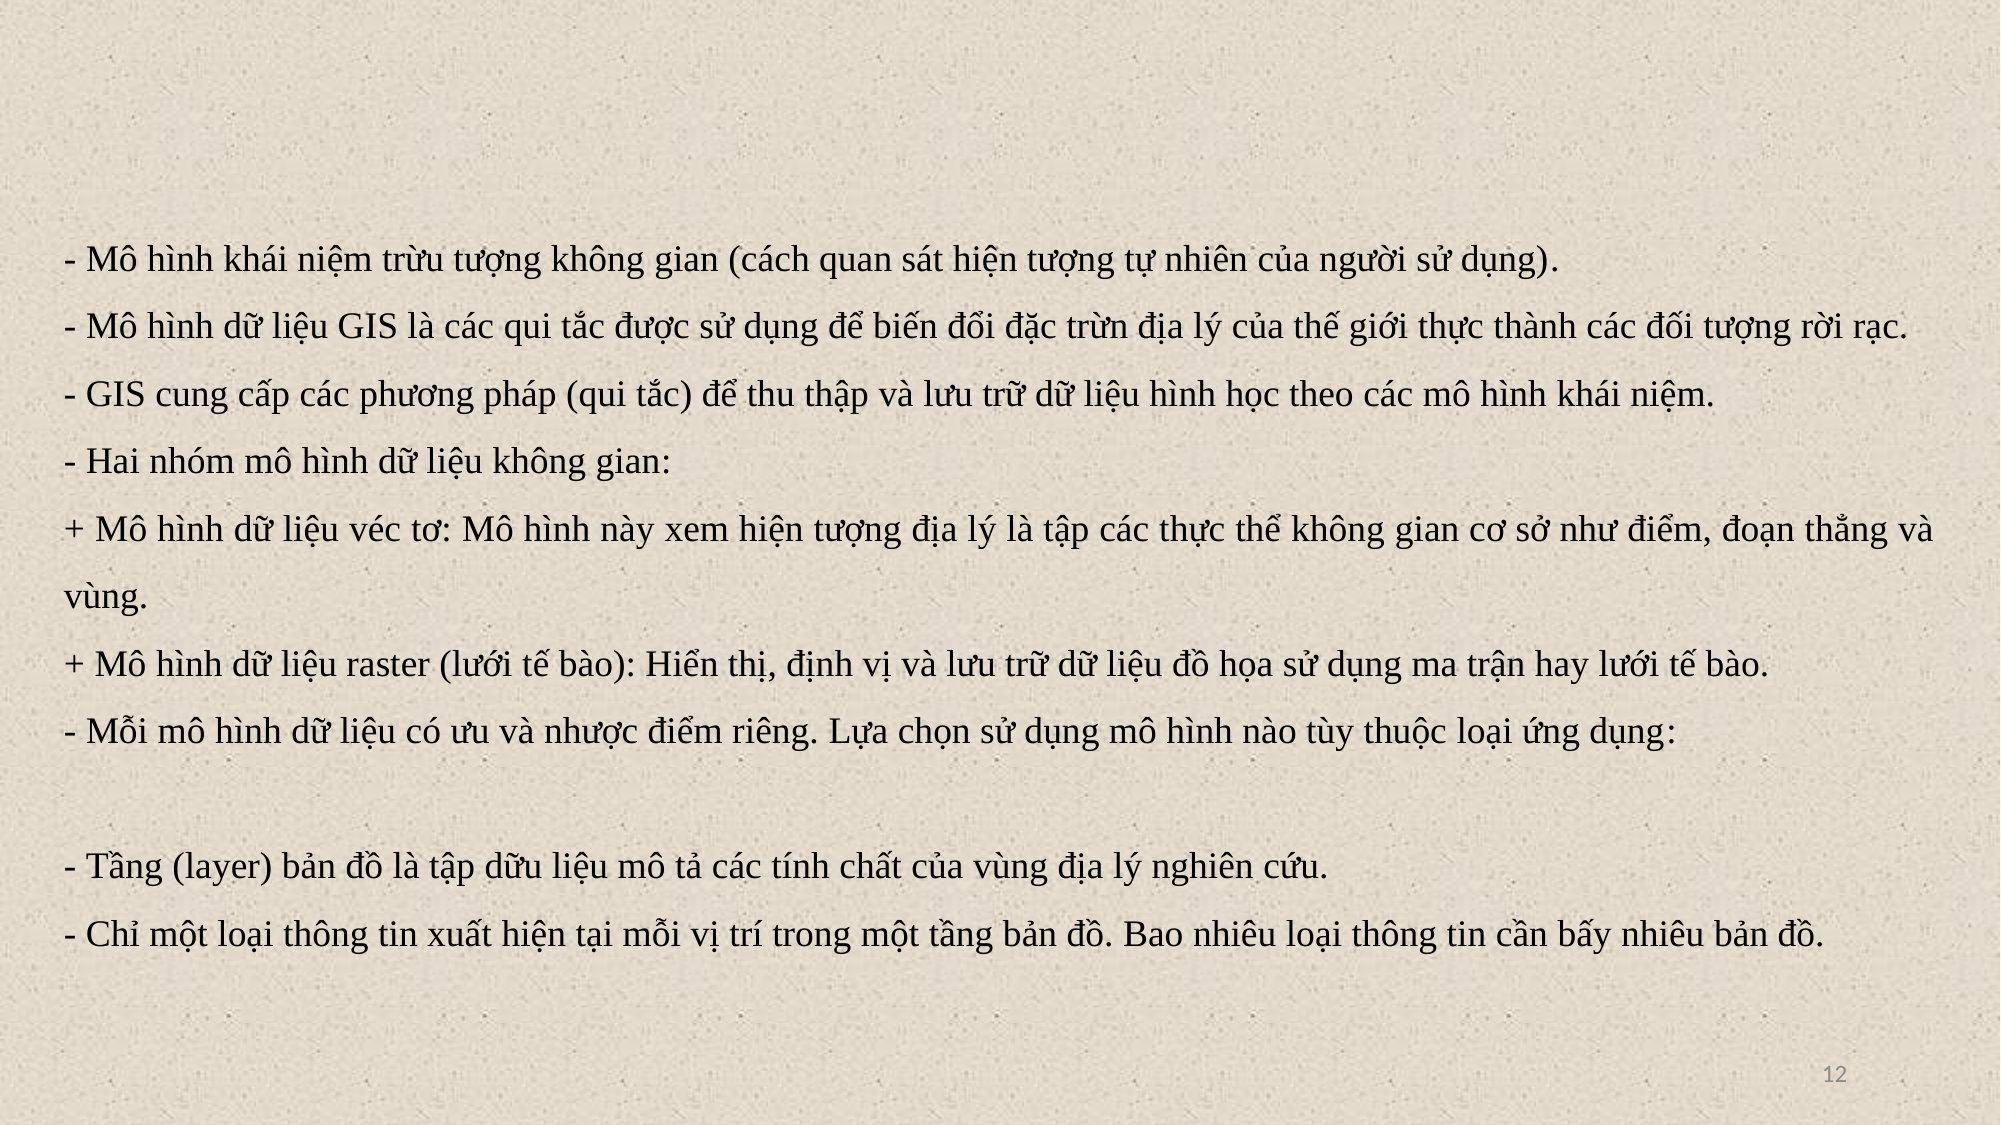

- Mô hình khái niệm trừu tượng không gian (cách quan sát hiện tượng tự nhiên của người sử dụng).
- Mô hình dữ liệu GIS là các qui tắc được sử dụng để biến đổi đặc trừn địa lý của thế giới thực thành các đối tượng rời rạc.
- GIS cung cấp các phương pháp (qui tắc) để thu thập và lưu trữ dữ liệu hình học theo các mô hình khái niệm.
- Hai nhóm mô hình dữ liệu không gian:
+ Mô hình dữ liệu véc tơ: Mô hình này xem hiện tượng địa lý là tập các thực thể không gian cơ sở như điểm, đoạn thẳng và vùng.
+ Mô hình dữ liệu raster (lưới tế bào): Hiển thị, định vị và lưu trữ dữ liệu đồ họa sử dụng ma trận hay lưới tế bào.
- Mỗi mô hình dữ liệu có ưu và nhược điểm riêng. Lựa chọn sử dụng mô hình nào tùy thuộc loại ứng dụng:

- Tầng (layer) bản đồ là tập dữu liệu mô tả các tính chất của vùng địa lý nghiên cứu.
- Chỉ một loại thông tin xuất hiện tại mỗi vị trí trong một tầng bản đồ. Bao nhiêu loại thông tin cần bấy nhiêu bản đồ.
12